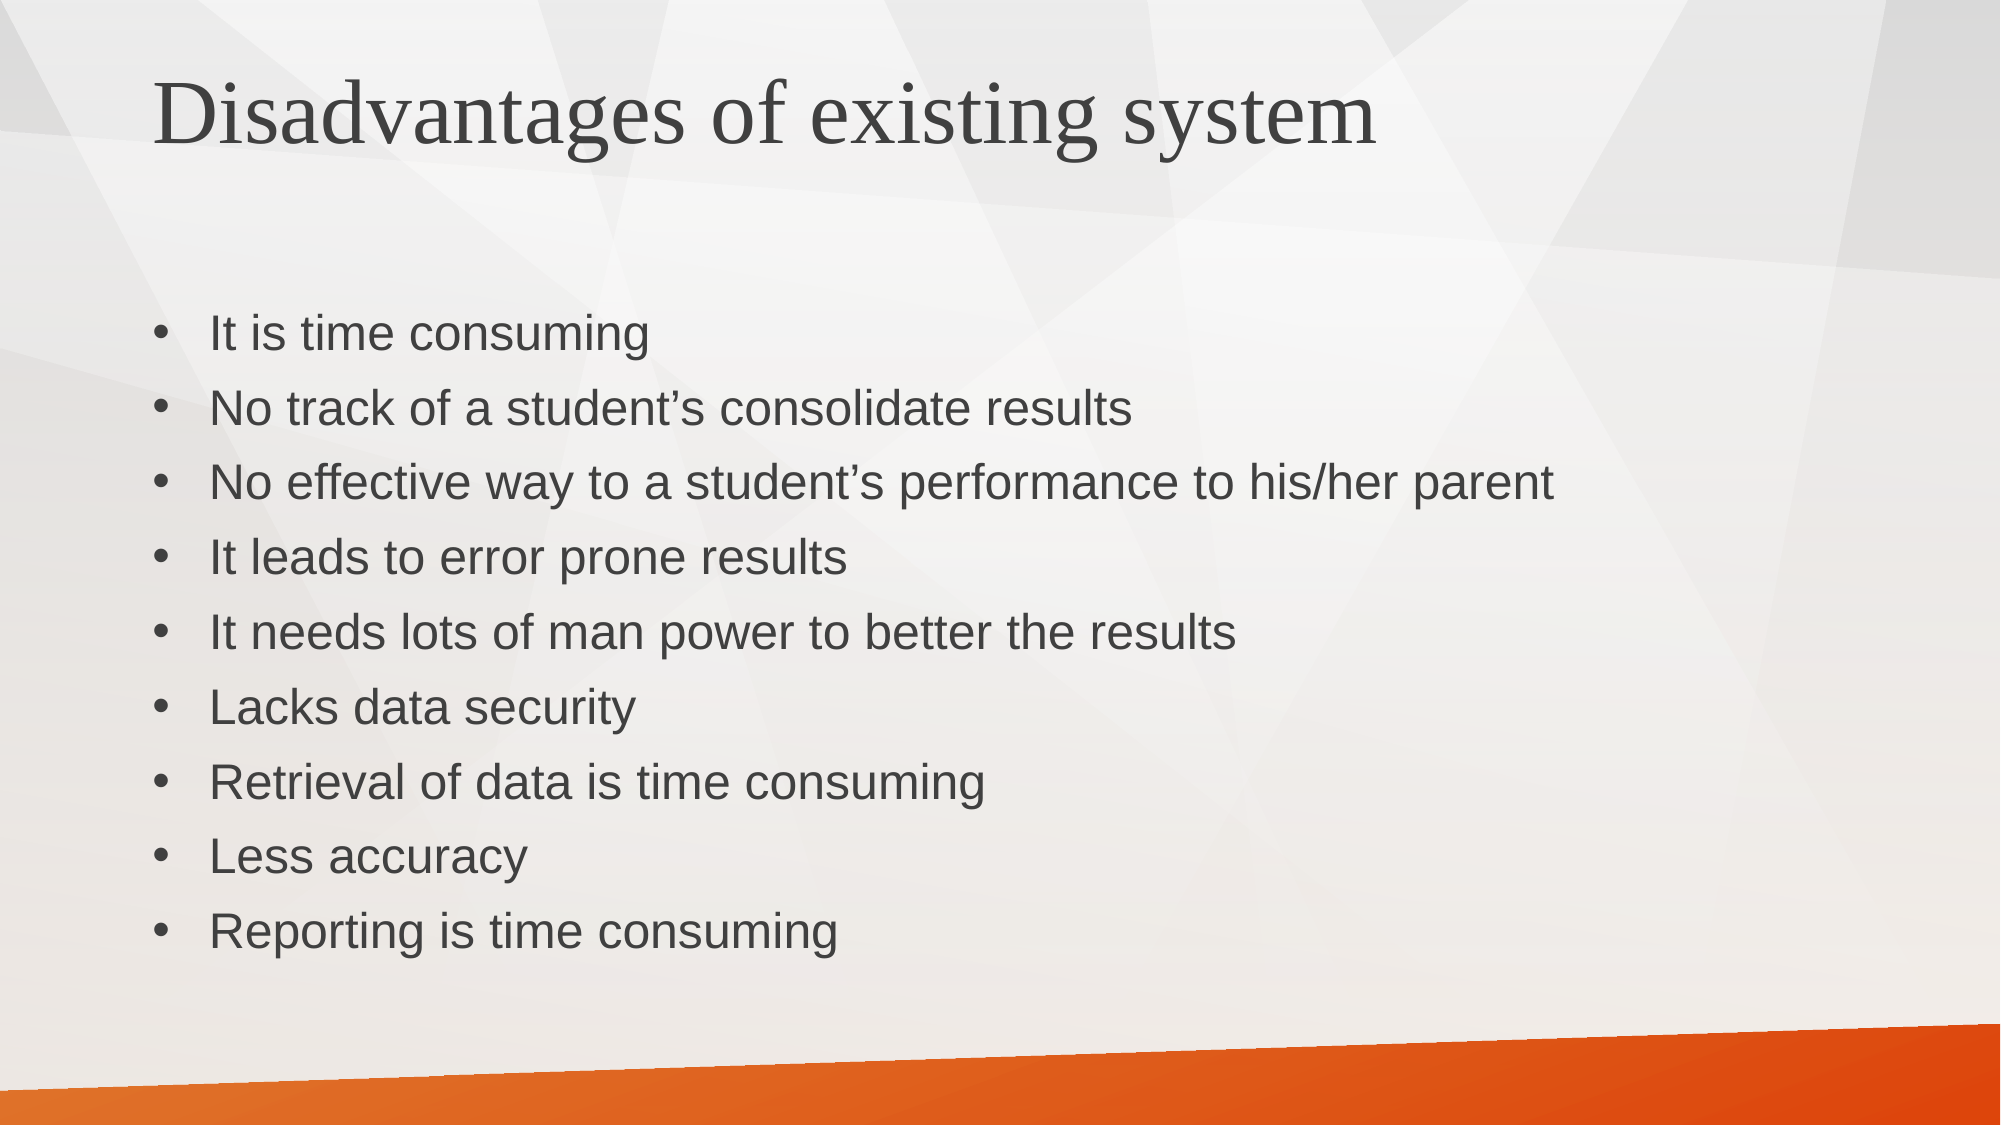

# Disadvantages of existing system
It is time consuming
No track of a student’s consolidate results
No effective way to a student’s performance to his/her parent
It leads to error prone results
It needs lots of man power to better the results
Lacks data security
Retrieval of data is time consuming
Less accuracy
Reporting is time consuming